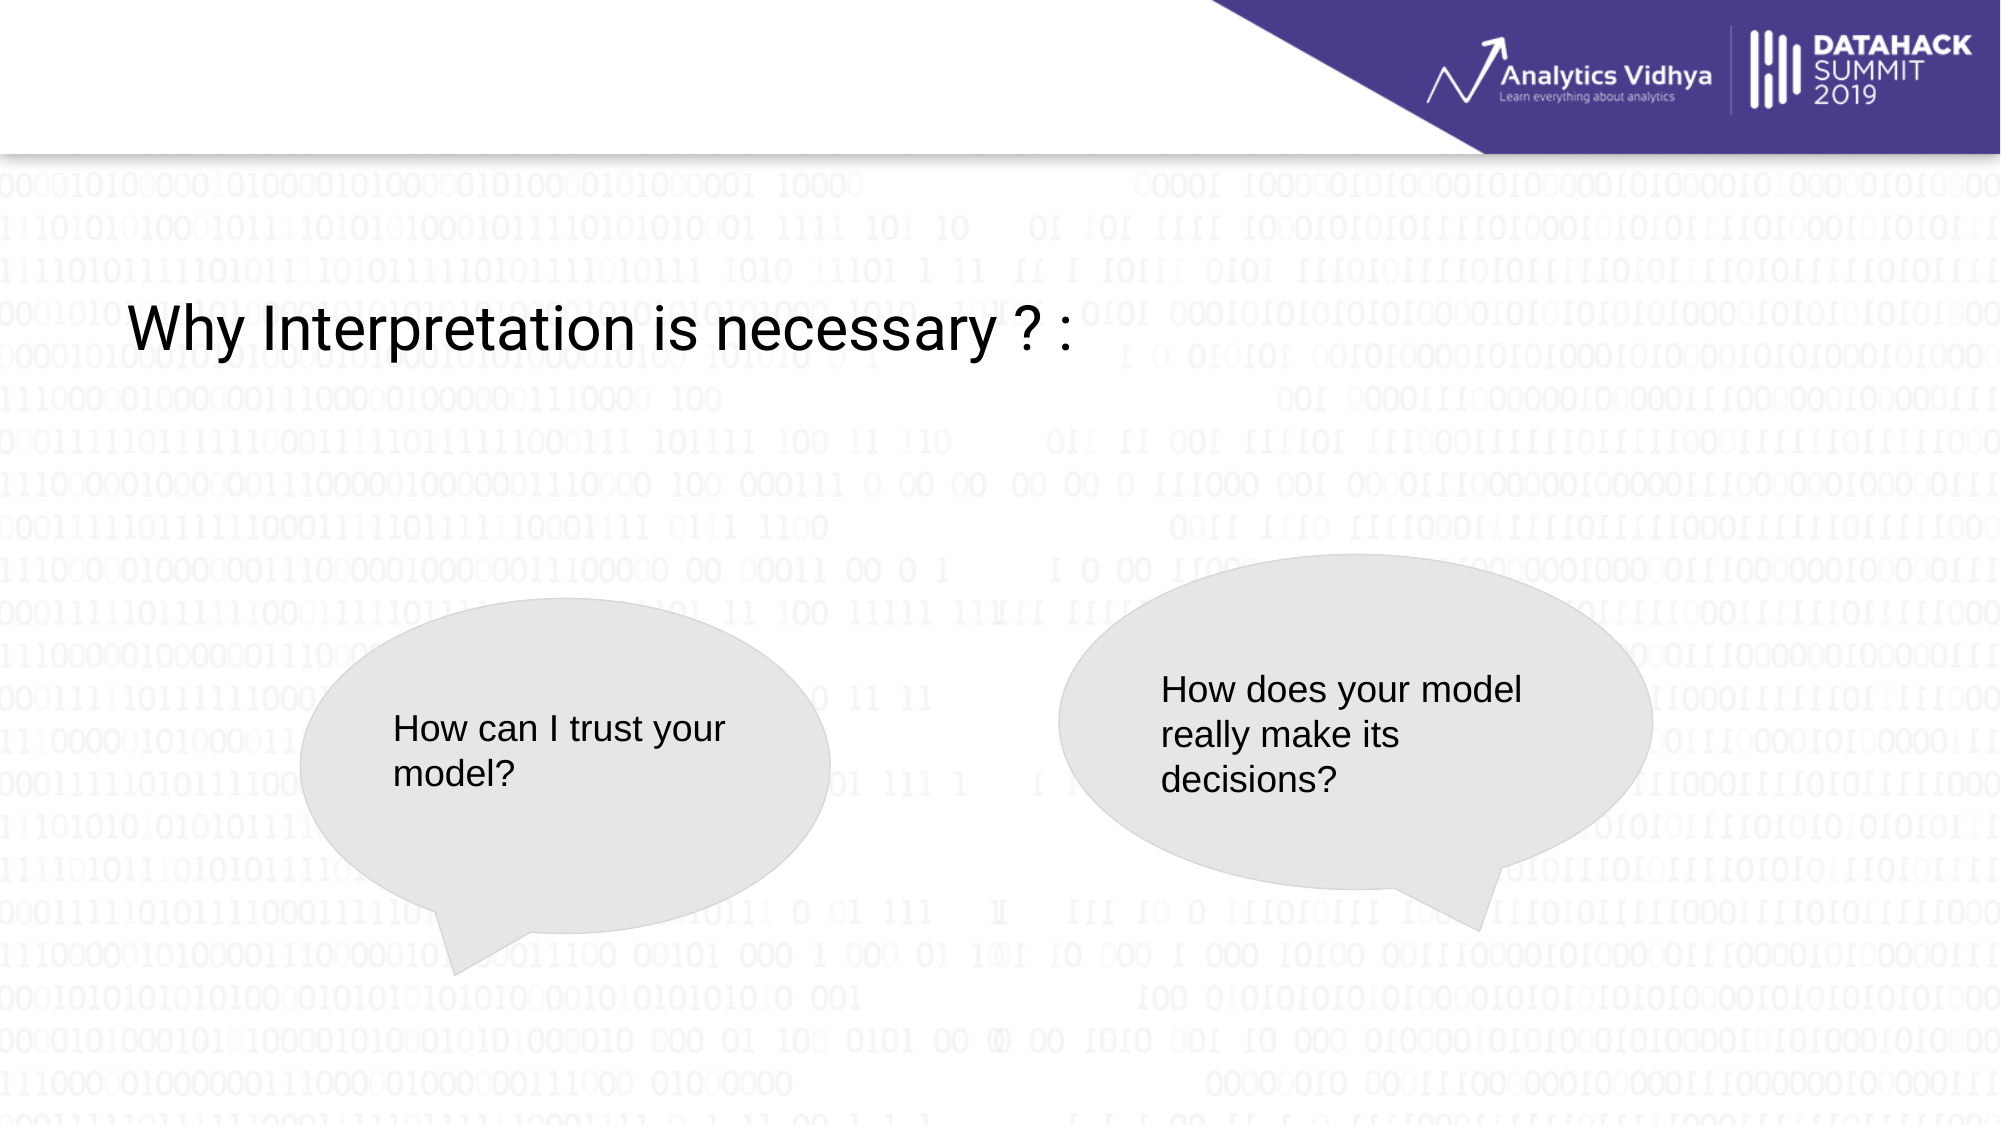

# Why Interpretation is necessary ? :

How does your model really make its decisions?

How can I trust your model?